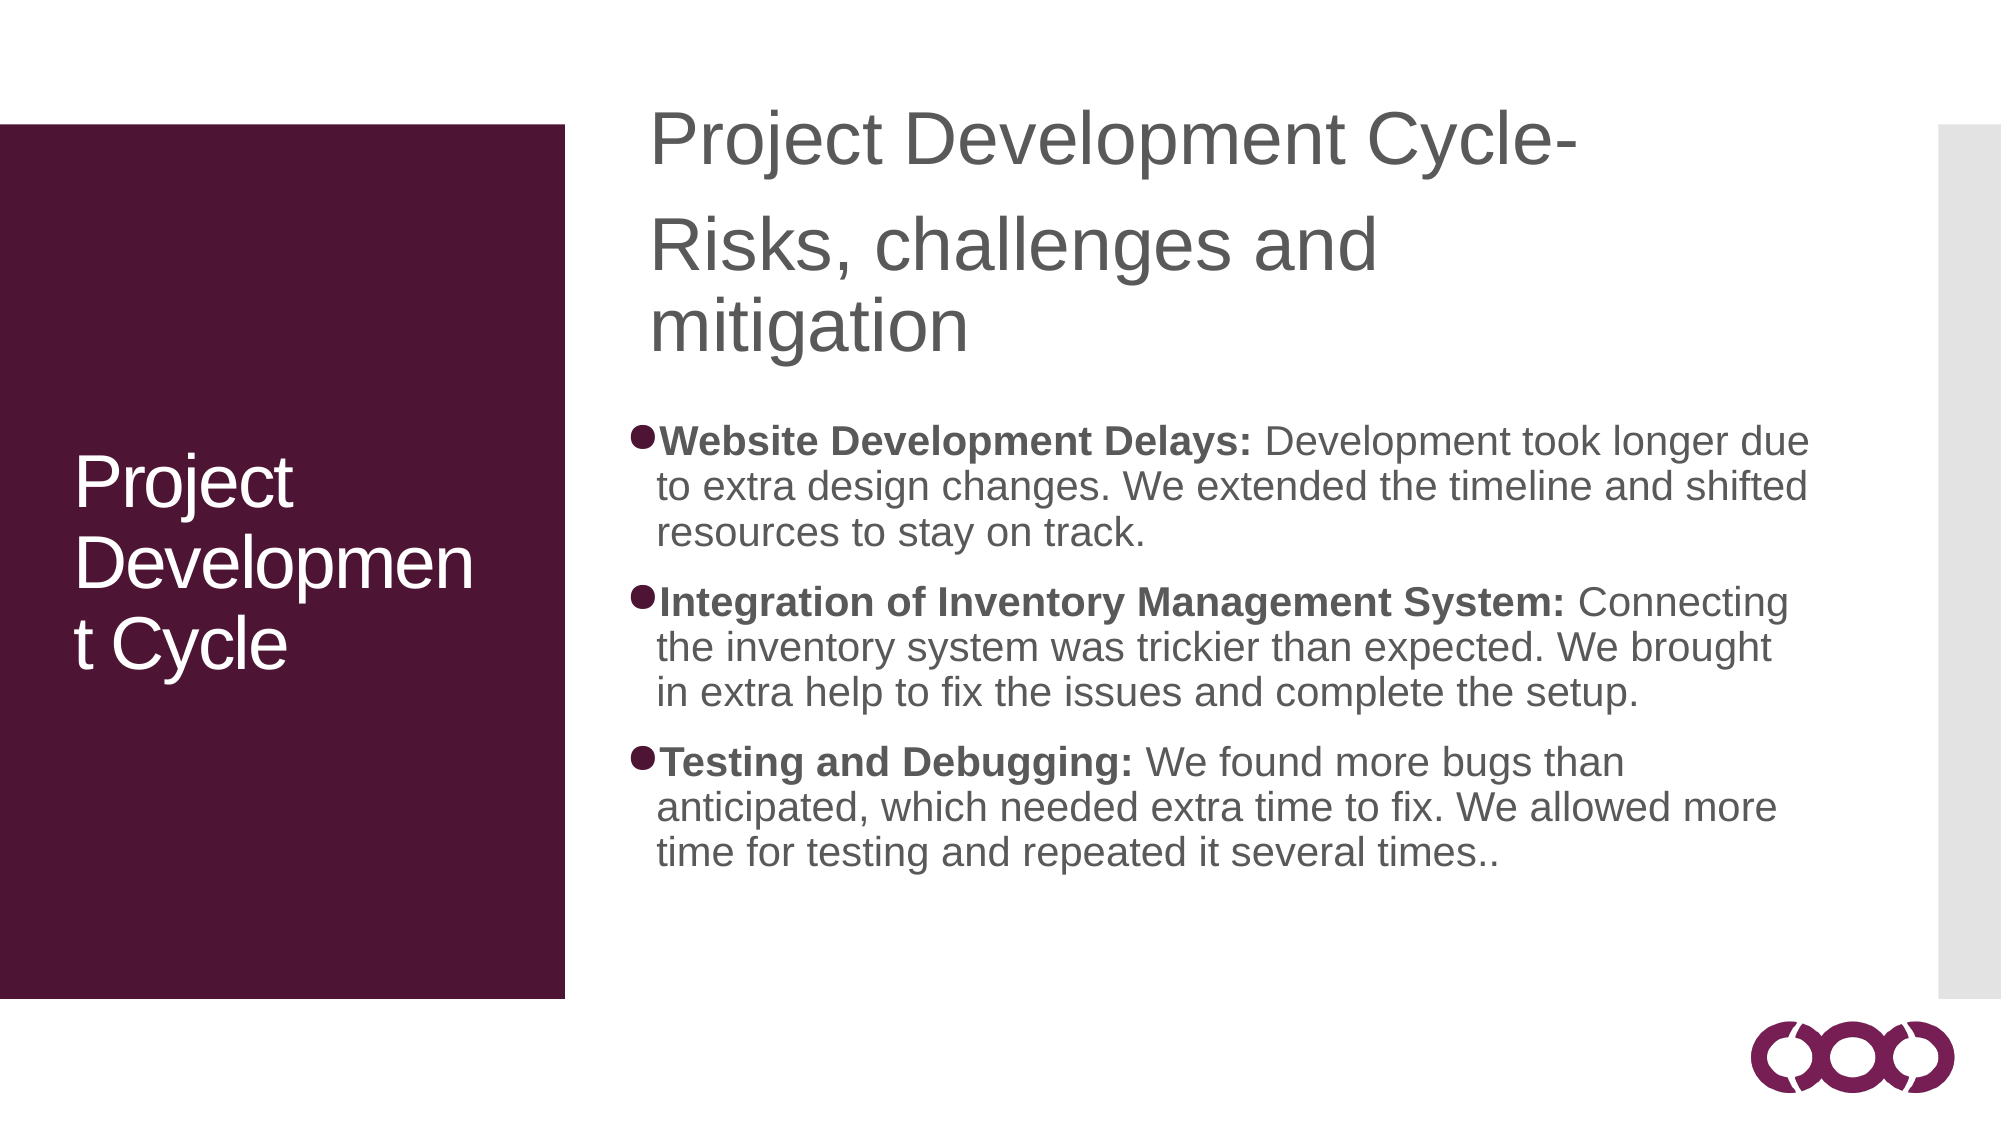

Project Development Cycle-
Risks, challenges and mitigation
Website Development Delays: Development took longer due to extra design changes. We extended the timeline and shifted resources to stay on track.
Integration of Inventory Management System: Connecting the inventory system was trickier than expected. We brought in extra help to fix the issues and complete the setup.
Testing and Debugging: We found more bugs than anticipated, which needed extra time to fix. We allowed more time for testing and repeated it several times..
Project Development Cycle